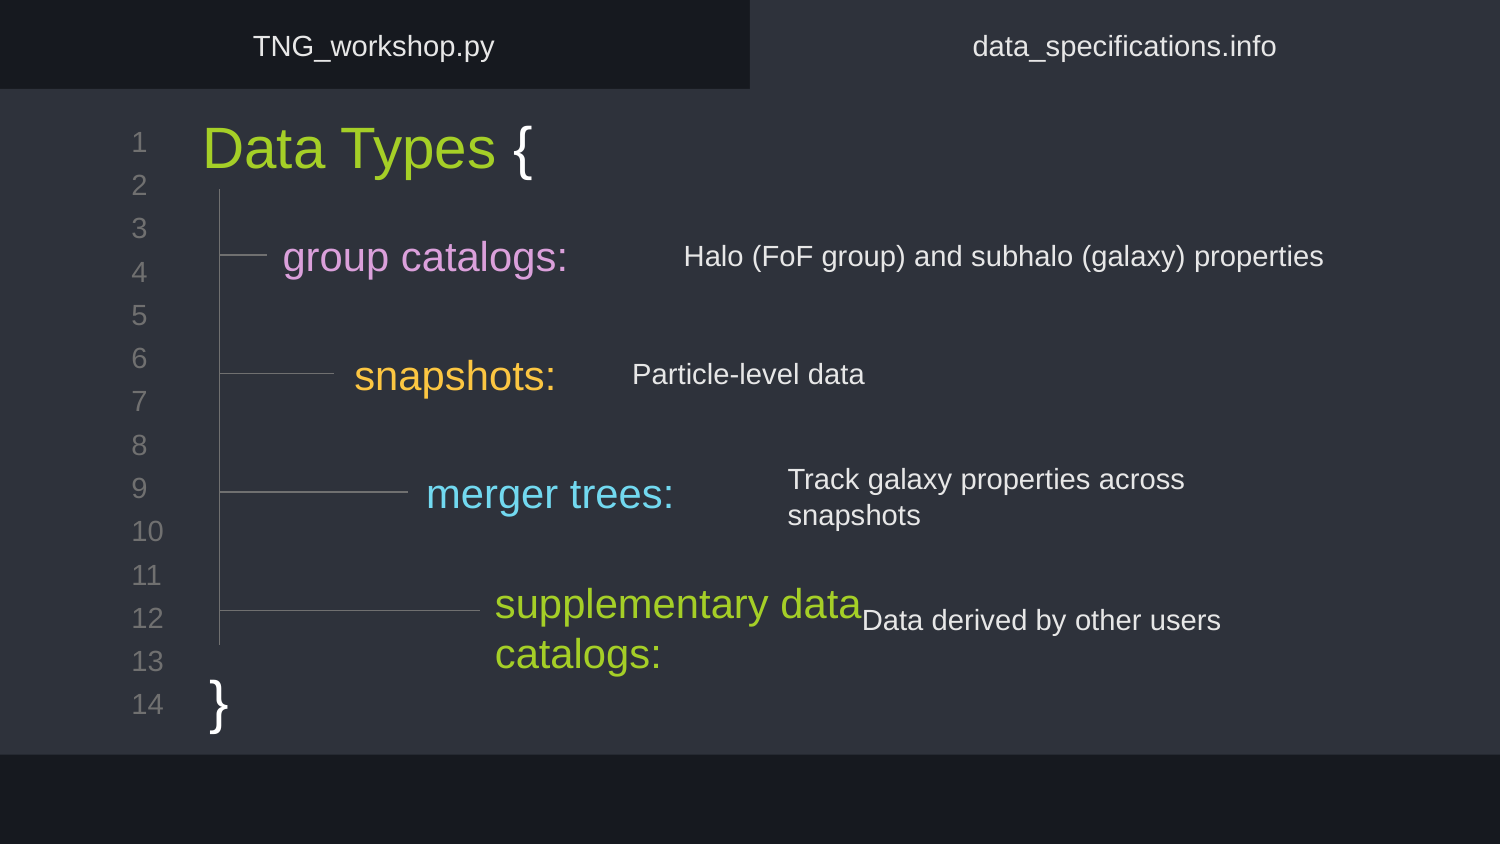

TNG_workshop.py
data_specifications.info
# Data Types {
group catalogs:
Halo (FoF group) and subhalo (galaxy) properties
Particle-level data
snapshots:

merger trees:
Track galaxy properties across snapshots

supplementary data catalogs:
Data derived by other users

}